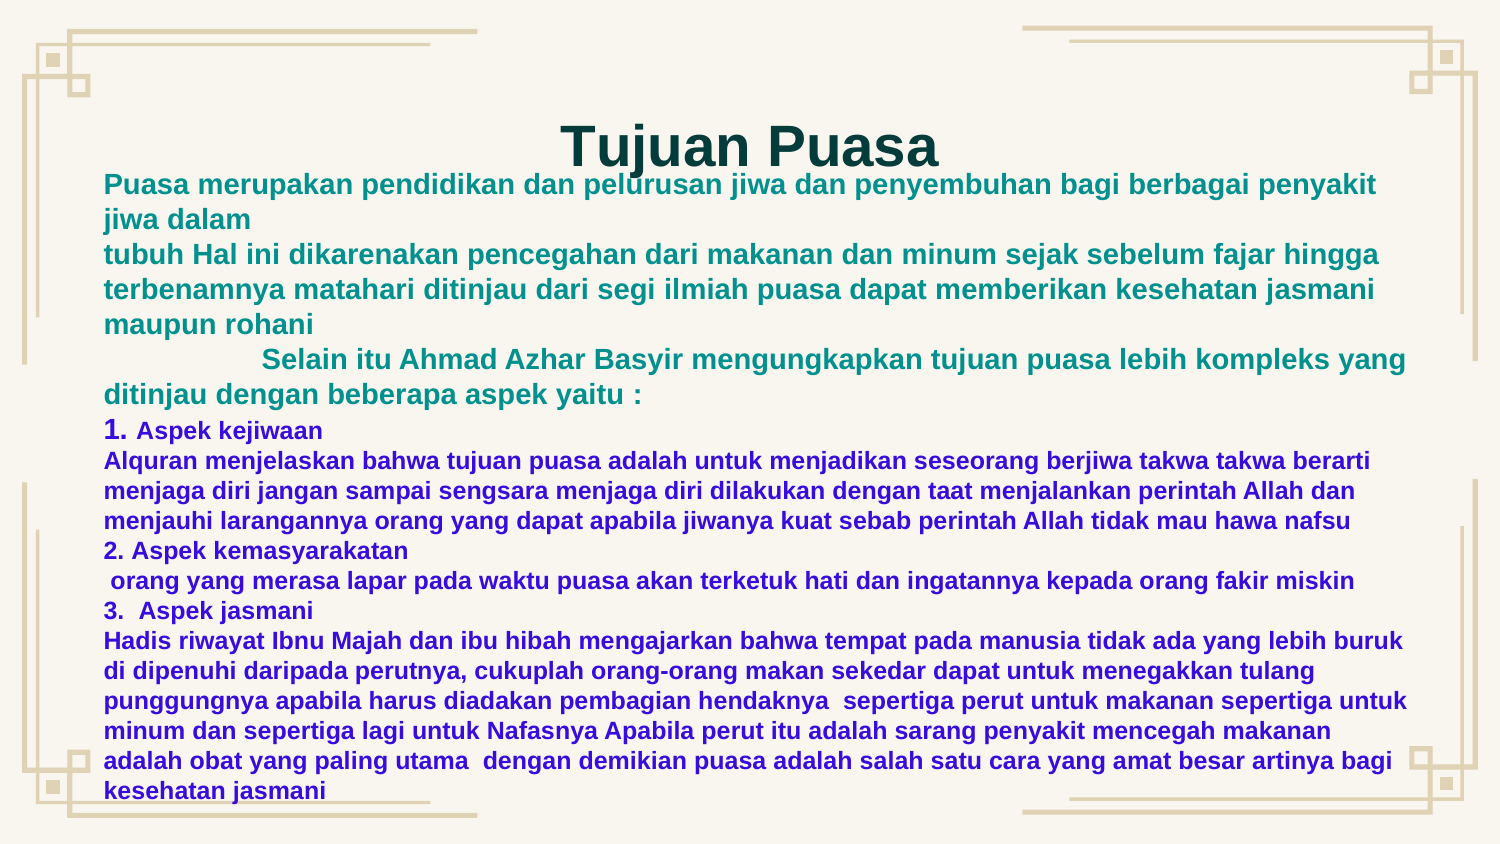

Tujuan Puasa
# Puasa merupakan pendidikan dan pelurusan jiwa dan penyembuhan bagi berbagai penyakit jiwa dalam tubuh Hal ini dikarenakan pencegahan dari makanan dan minum sejak sebelum fajar hingga terbenamnya matahari ditinjau dari segi ilmiah puasa dapat memberikan kesehatan jasmani maupun rohani Selain itu Ahmad Azhar Basyir mengungkapkan tujuan puasa lebih kompleks yang ditinjau dengan beberapa aspek yaitu : 1. Aspek kejiwaan Alquran menjelaskan bahwa tujuan puasa adalah untuk menjadikan seseorang berjiwa takwa takwa berarti menjaga diri jangan sampai sengsara menjaga diri dilakukan dengan taat menjalankan perintah Allah dan menjauhi larangannya orang yang dapat apabila jiwanya kuat sebab perintah Allah tidak mau hawa nafsu 2. Aspek kemasyarakatan orang yang merasa lapar pada waktu puasa akan terketuk hati dan ingatannya kepada orang fakir miskin 3.  Aspek jasmani Hadis riwayat Ibnu Majah dan ibu hibah mengajarkan bahwa tempat pada manusia tidak ada yang lebih buruk di dipenuhi daripada perutnya, cukuplah orang-orang makan sekedar dapat untuk menegakkan tulang punggungnya apabila harus diadakan pembagian hendaknya  sepertiga perut untuk makanan sepertiga untuk minum dan sepertiga lagi untuk Nafasnya Apabila perut itu adalah sarang penyakit mencegah makanan  adalah obat yang paling utama  dengan demikian puasa adalah salah satu cara yang amat besar artinya bagi kesehatan jasmani